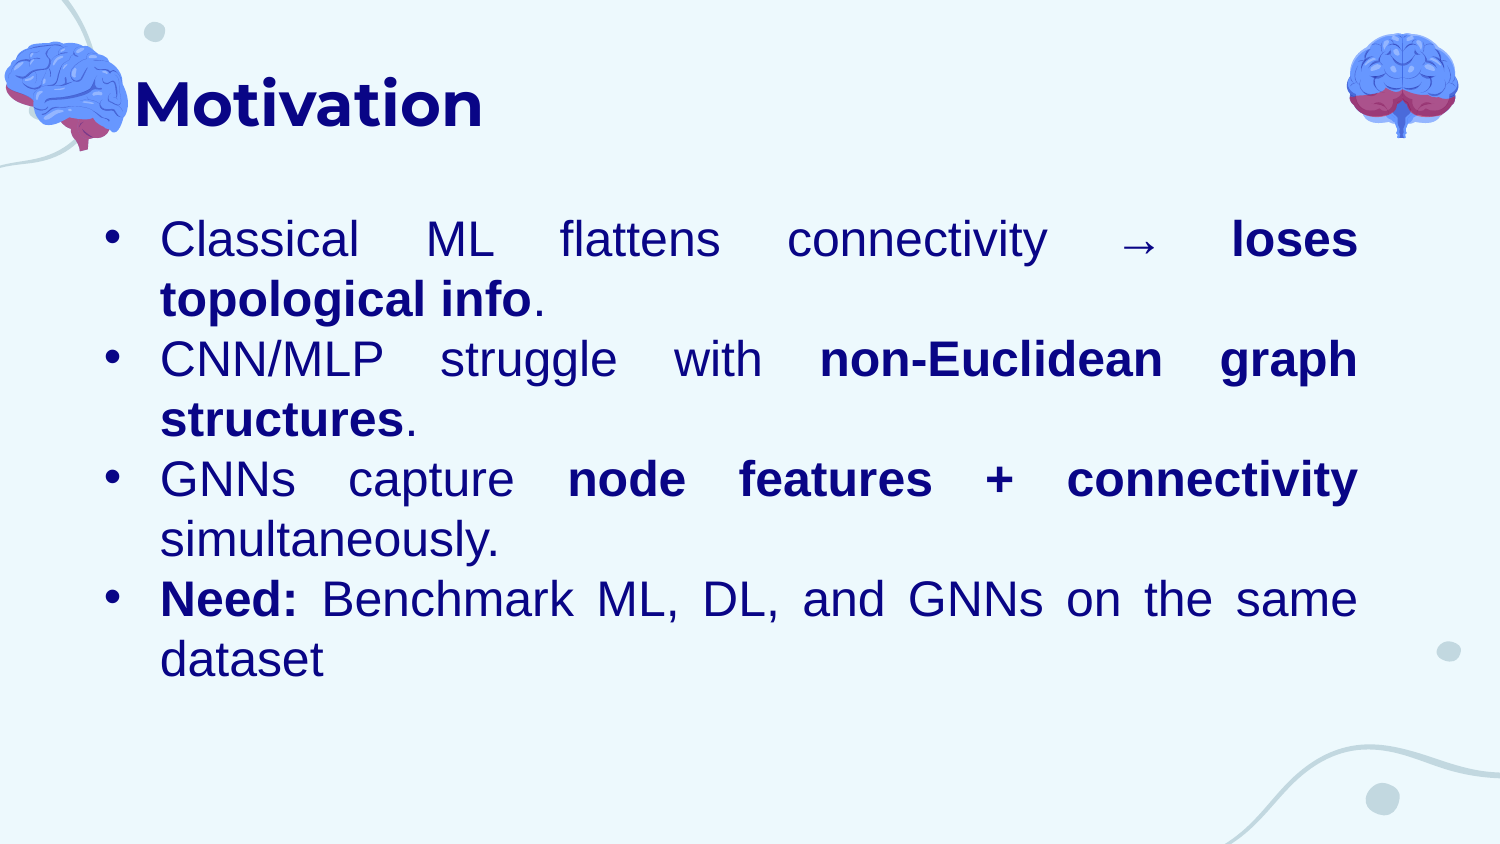

# Motivation
Classical ML flattens connectivity → loses topological info.
CNN/MLP struggle with non-Euclidean graph structures.
GNNs capture node features + connectivity simultaneously.
Need: Benchmark ML, DL, and GNNs on the same dataset